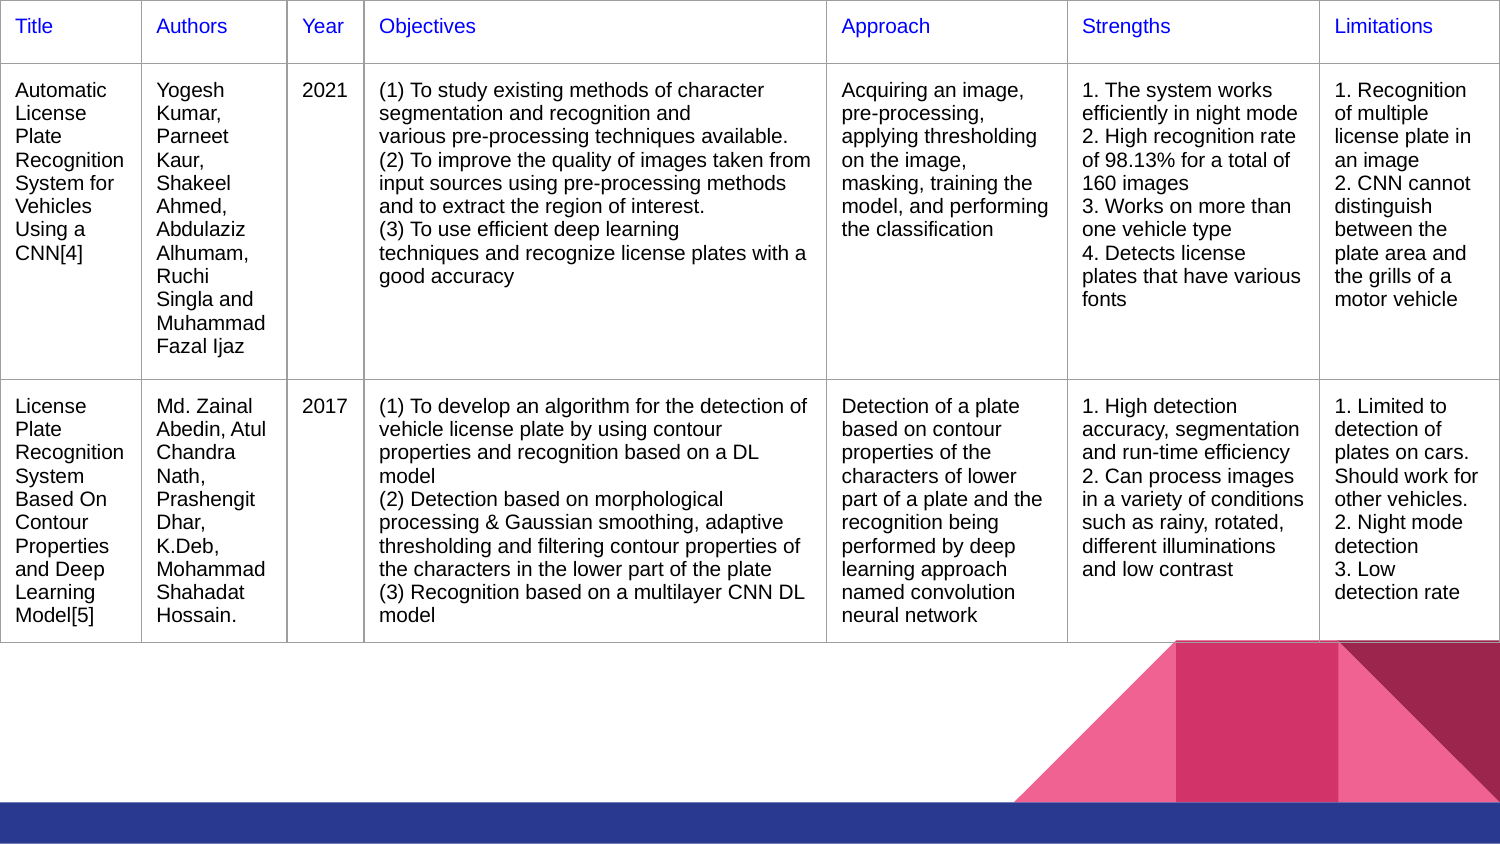

| Title | Authors | Year | Objectives | Approach | Strengths | Limitations |
| --- | --- | --- | --- | --- | --- | --- |
| Automatic License Plate Recognition System for Vehicles Using a CNN[4] | Yogesh Kumar, Parneet Kaur, Shakeel Ahmed, Abdulaziz Alhumam, Ruchi Singla and Muhammad Fazal Ijaz | 2021 | (1) To study existing methods of character segmentation and recognition and various pre-processing techniques available. (2) To improve the quality of images taken from input sources using pre-processing methods and to extract the region of interest. (3) To use efficient deep learning techniques and recognize license plates with a good accuracy | Acquiring an image, pre-processing, applying thresholding on the image, masking, training the model, and performing the classification | 1. The system works efficiently in night mode 2. High recognition rate of 98.13% for a total of 160 images 3. Works on more than one vehicle type 4. Detects license plates that have various fonts | 1. Recognition of multiple license plate in an image 2. CNN cannot distinguish between the plate area and the grills of a motor vehicle |
| License Plate Recognition System Based On Contour Properties and Deep Learning Model[5] | Md. Zainal Abedin, Atul Chandra Nath, Prashengit Dhar, K.Deb, Mohammad Shahadat Hossain. | 2017 | (1) To develop an algorithm for the detection of vehicle license plate by using contour properties and recognition based on a DL model (2) Detection based on morphological processing & Gaussian smoothing, adaptive thresholding and filtering contour properties of the characters in the lower part of the plate (3) Recognition based on a multilayer CNN DL model | Detection of a plate based on contour properties of the characters of lower part of a plate and the recognition being performed by deep learning approach named convolution neural network | 1. High detection accuracy, segmentation and run-time efficiency 2. Can process images in a variety of conditions such as rainy, rotated, different illuminations and low contrast | 1. Limited to detection of plates on cars. Should work for other vehicles. 2. Night mode detection 3. Low detection rate |